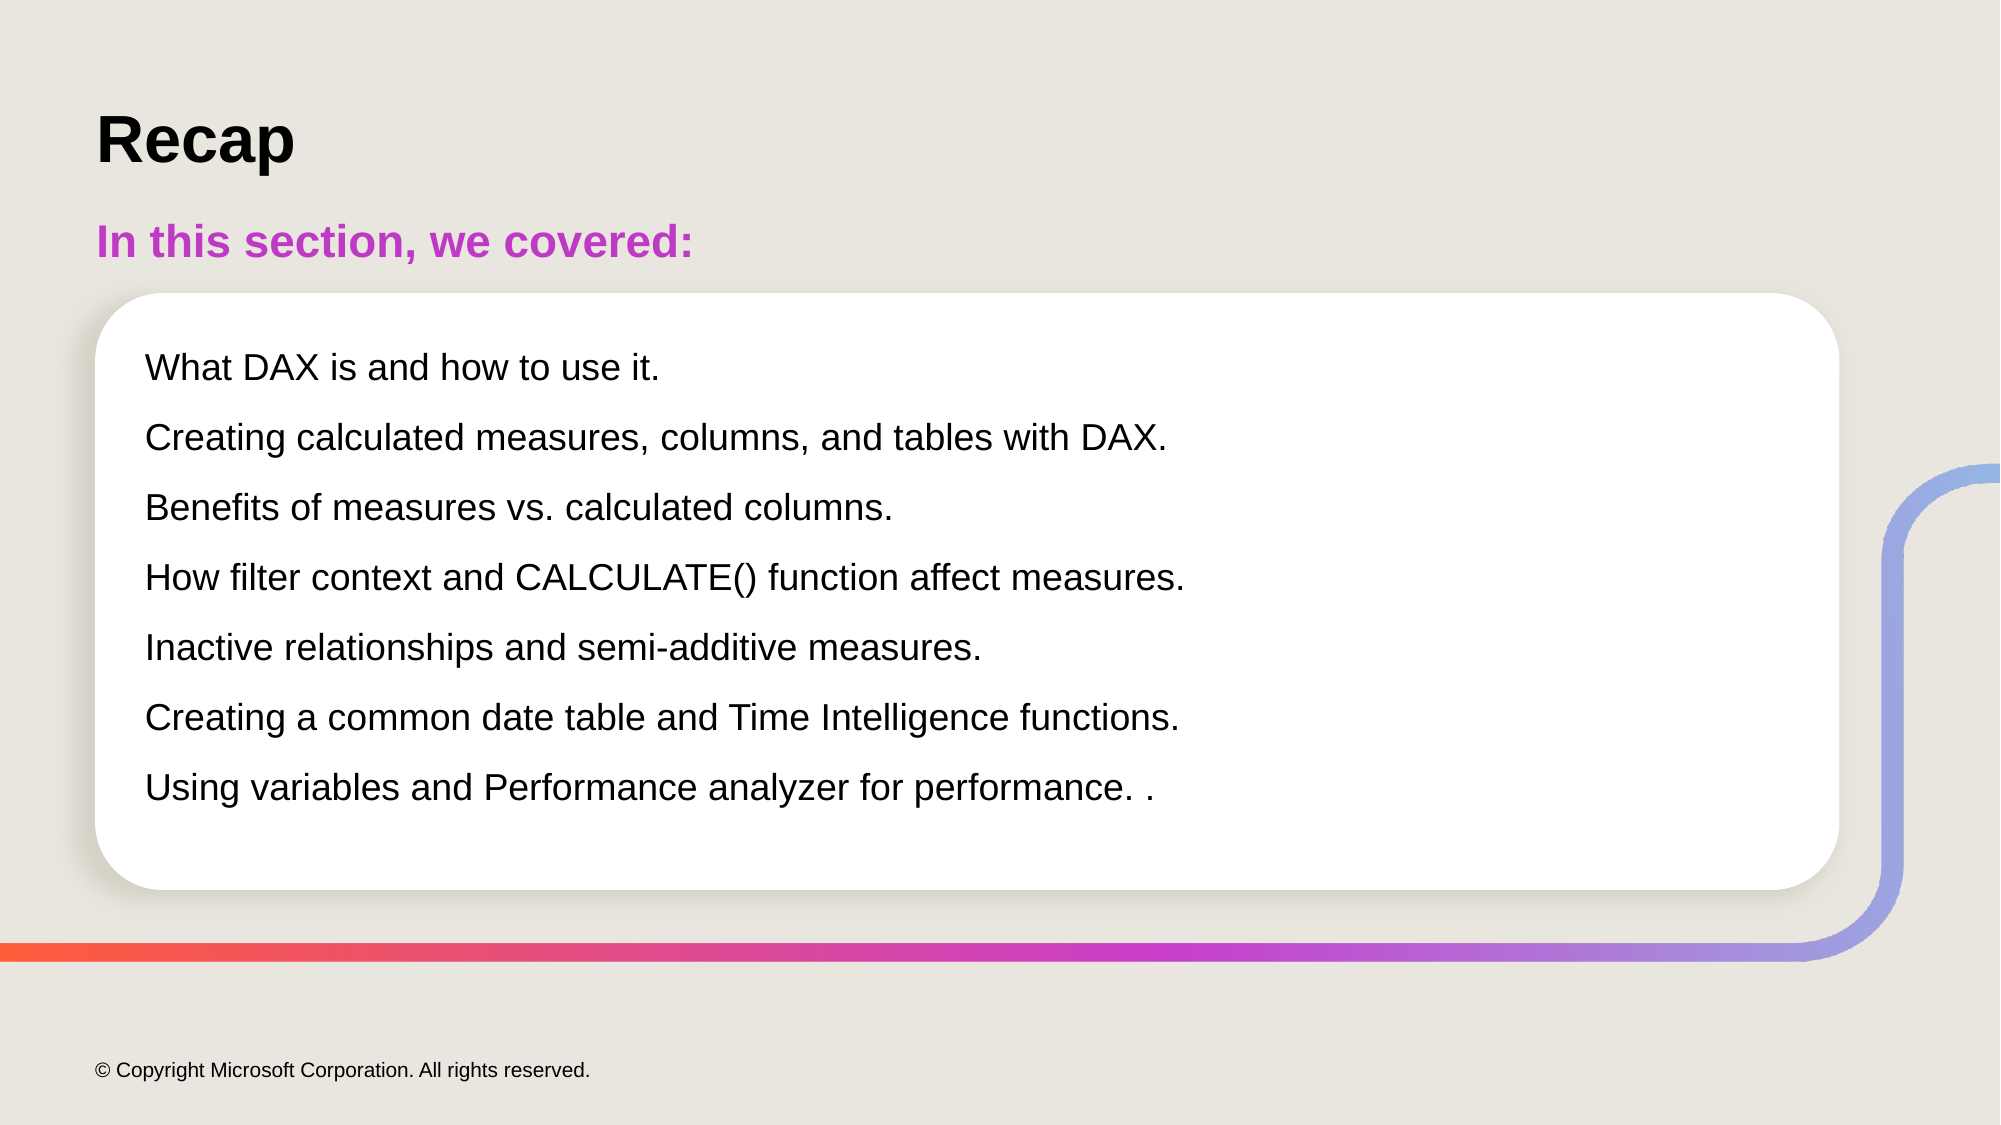

# Recap
In this section, we covered:
What DAX is and how to use it.
Creating calculated measures, columns, and tables with DAX.
Benefits of measures vs. calculated columns.
How filter context and CALCULATE() function affect measures.
Inactive relationships and semi-additive measures.
Creating a common date table and Time Intelligence functions.
Using variables and Performance analyzer for performance. .